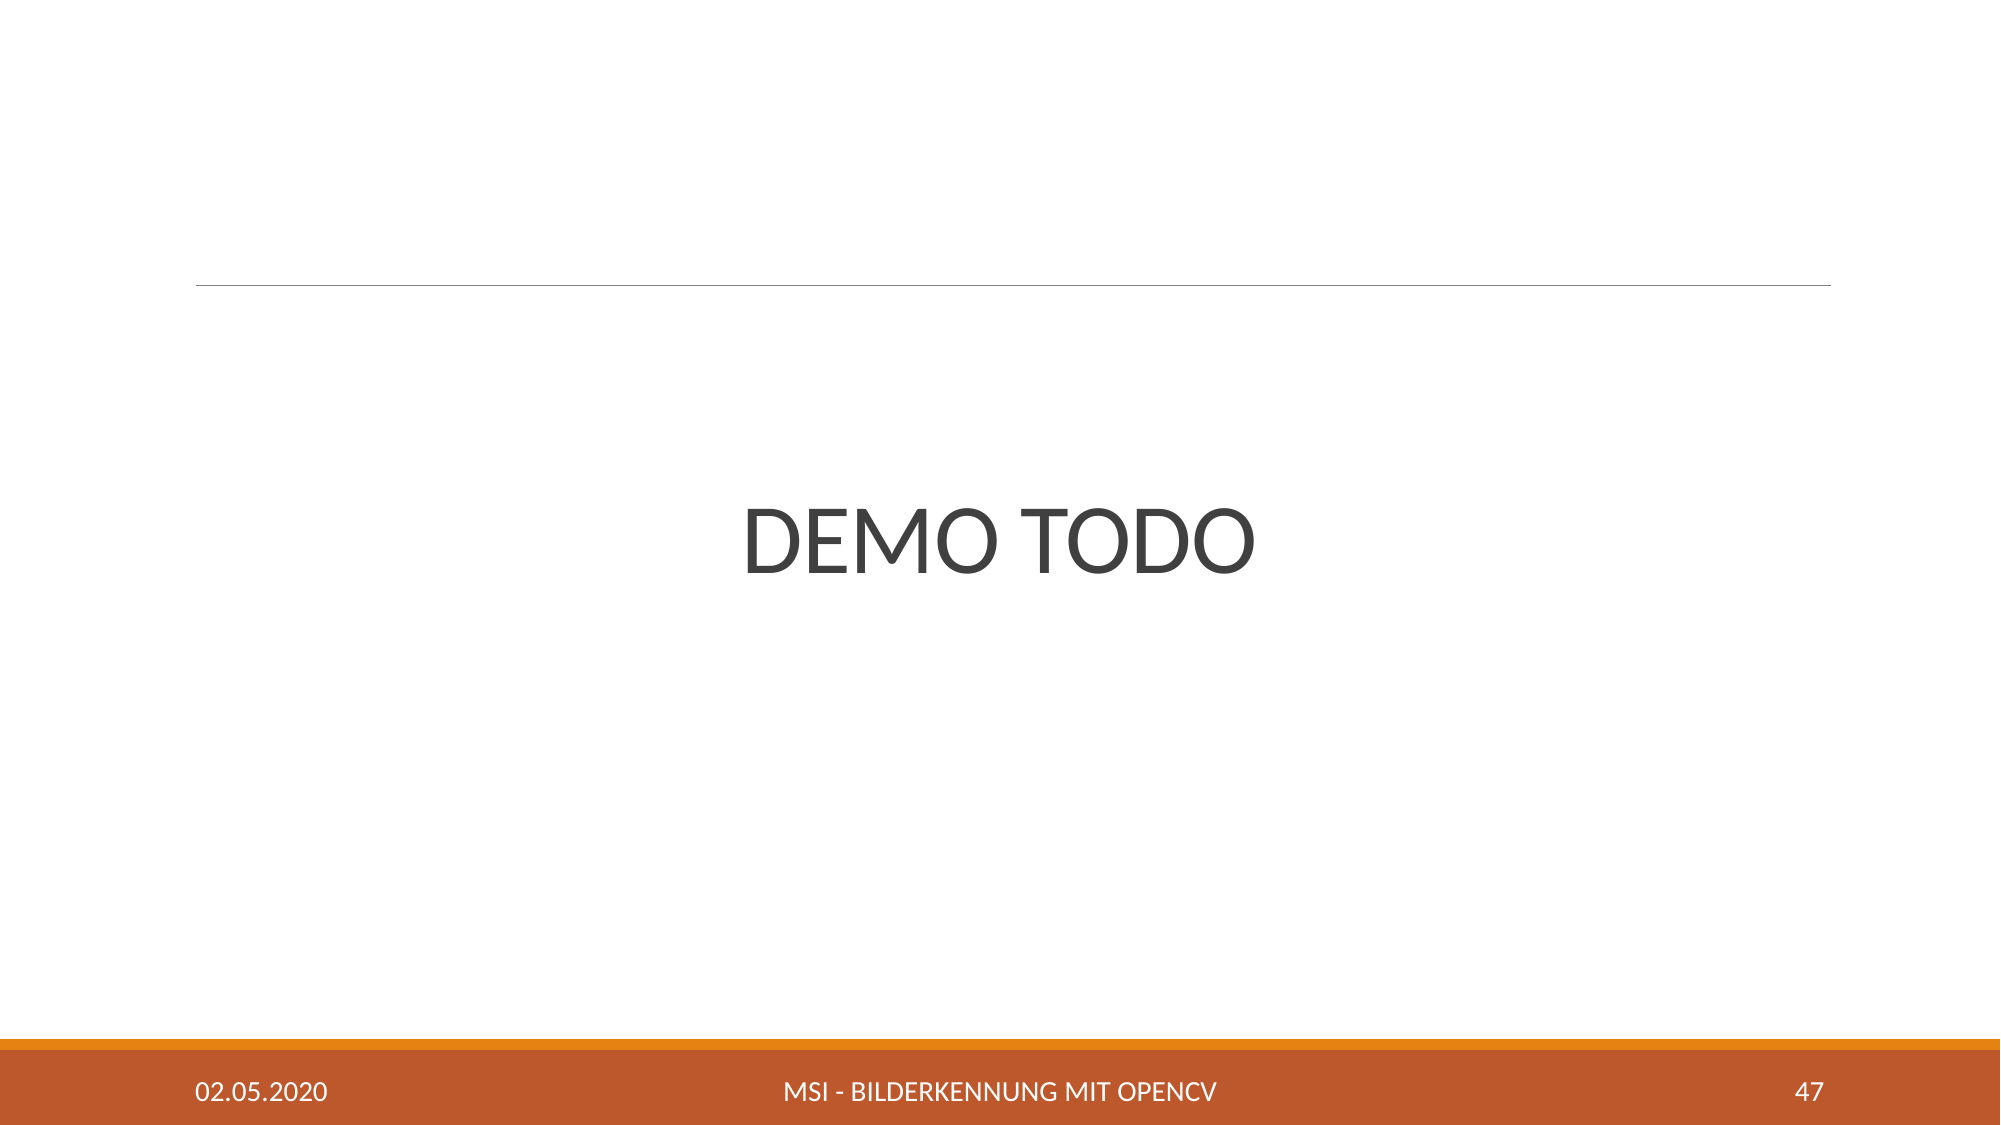

# DEMO TODO
02.05.2020
MSI - Bilderkennung mit OpenCV
47